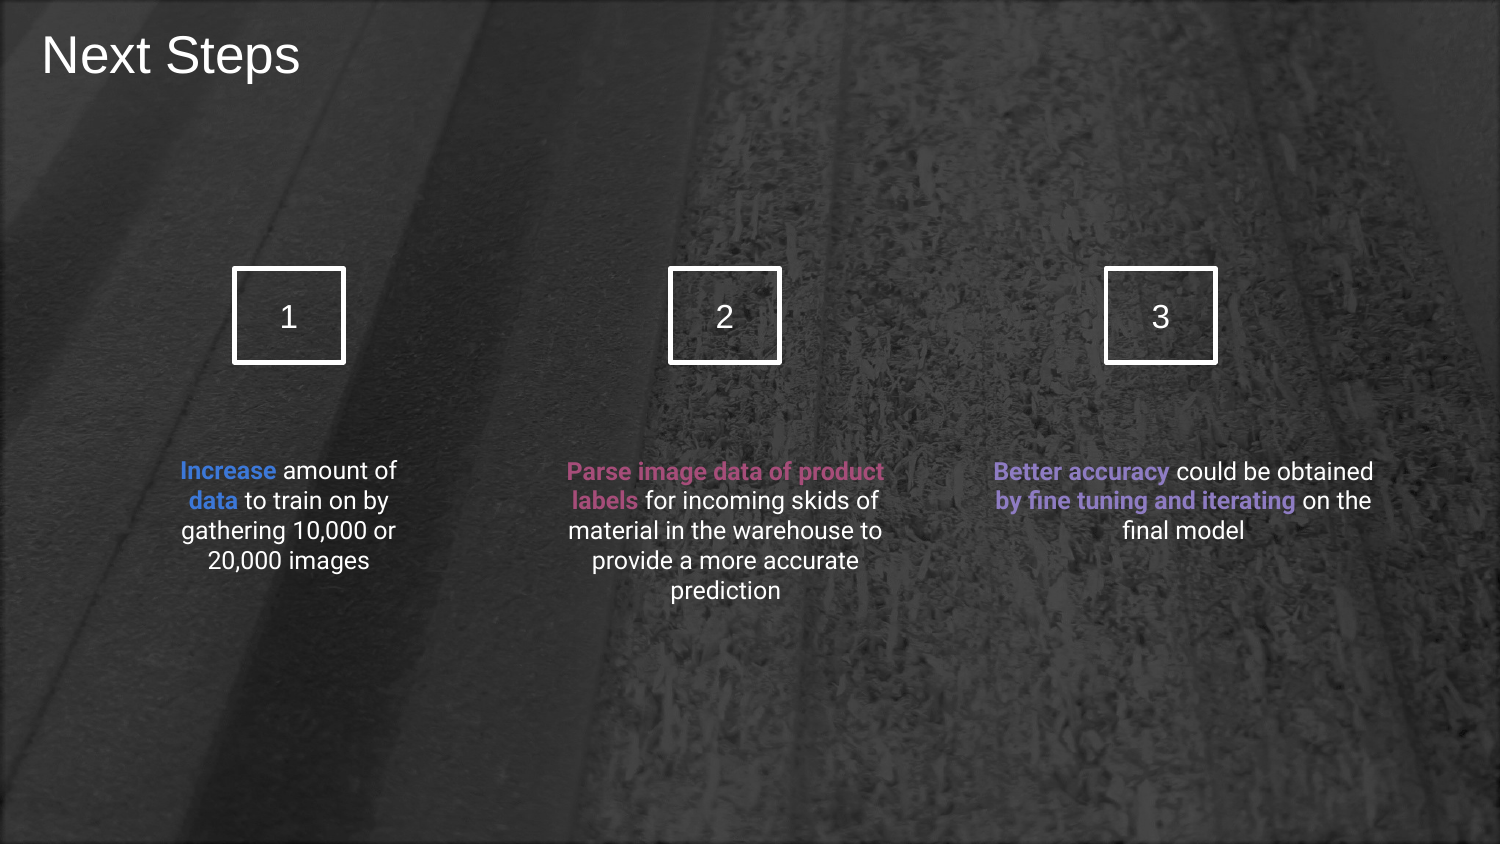

# Next Steps
1
2
3
Increase amount of data to train on by gathering 10,000 or 20,000 images
Parse image data of product labels for incoming skids of material in the warehouse to provide a more accurate prediction
Better accuracy could be obtained by fine tuning and iterating on the final model